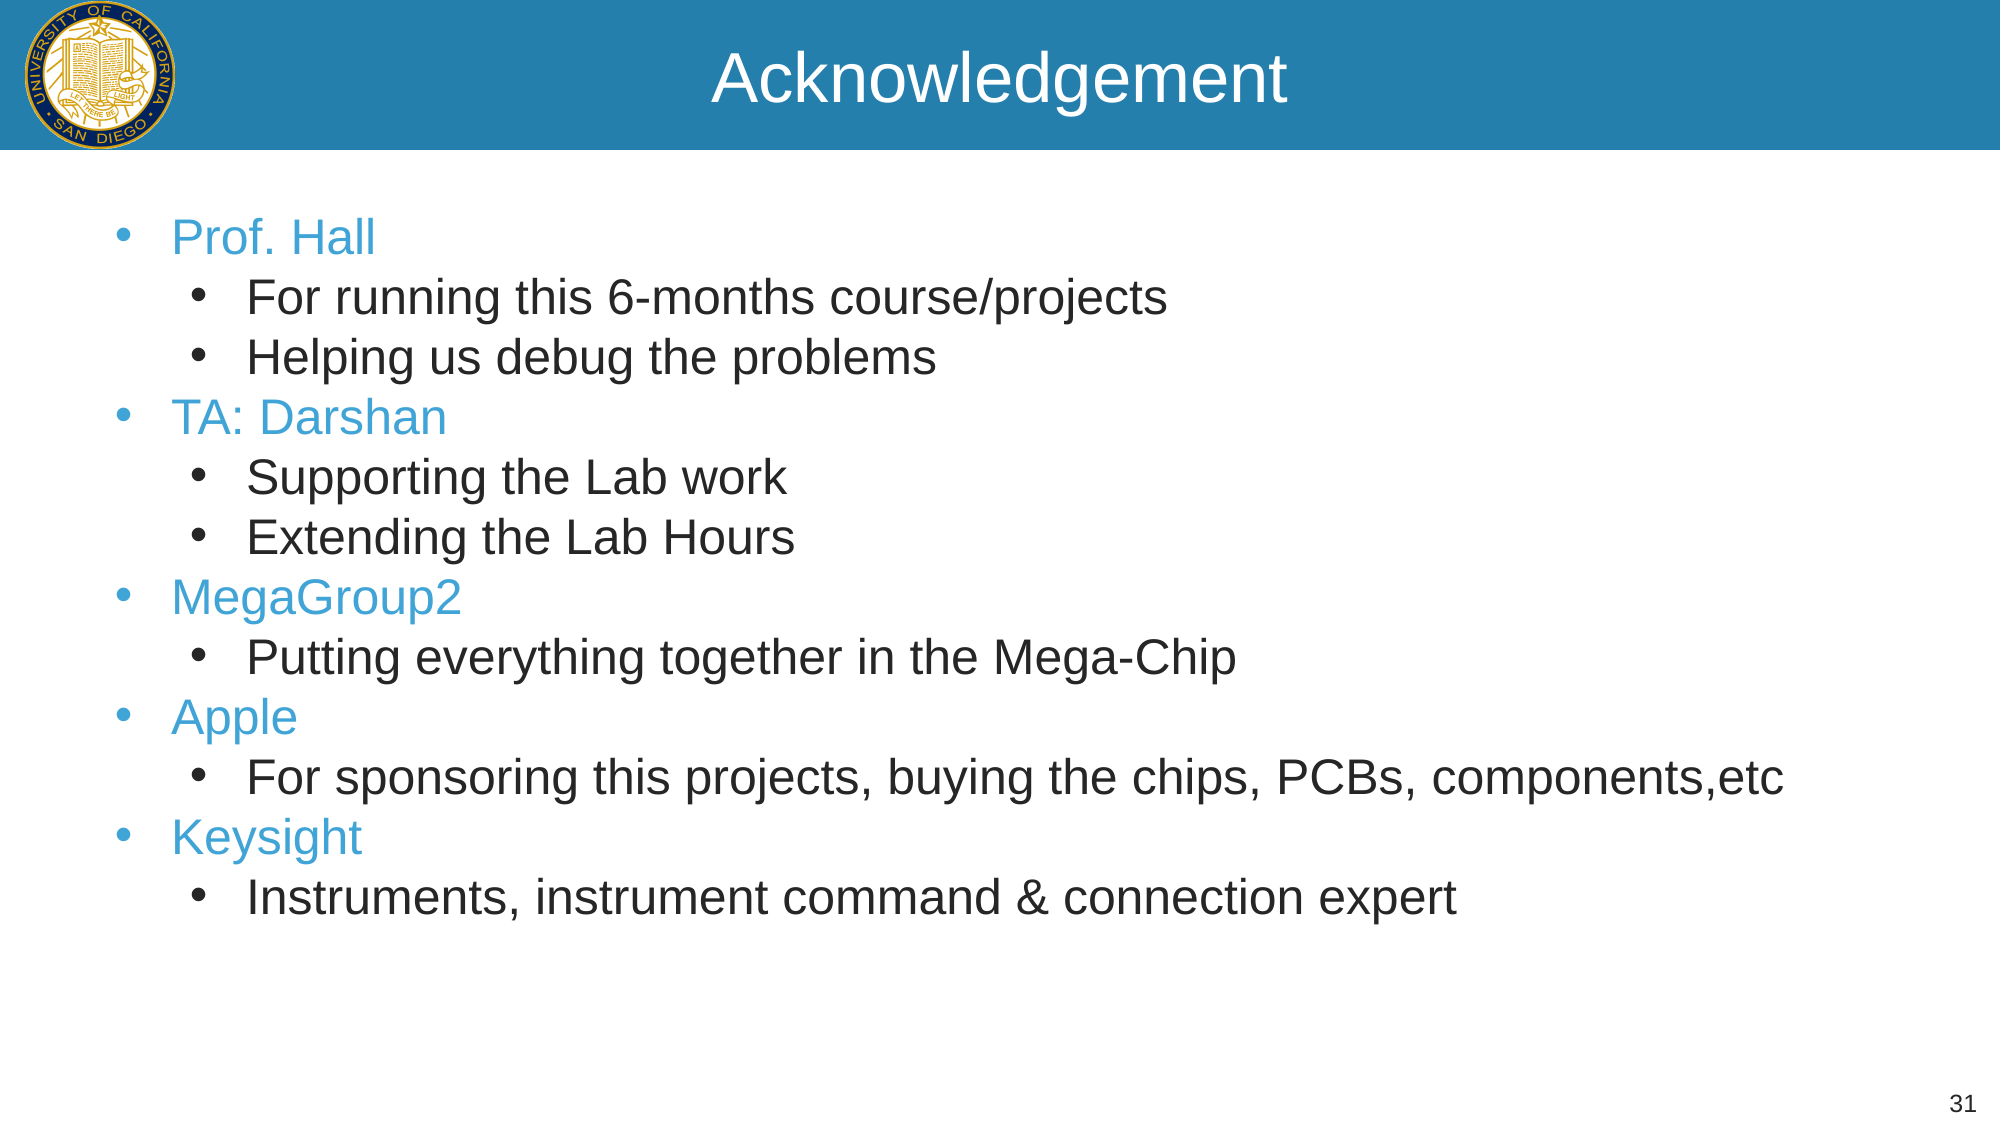

# Acknowledgement
Prof. Hall
For running this 6-months course/projects
Helping us debug the problems
TA: Darshan
Supporting the Lab work
Extending the Lab Hours
MegaGroup2
Putting everything together in the Mega-Chip
Apple
For sponsoring this projects, buying the chips, PCBs, components,etc
Keysight
Instruments, instrument command & connection expert

31